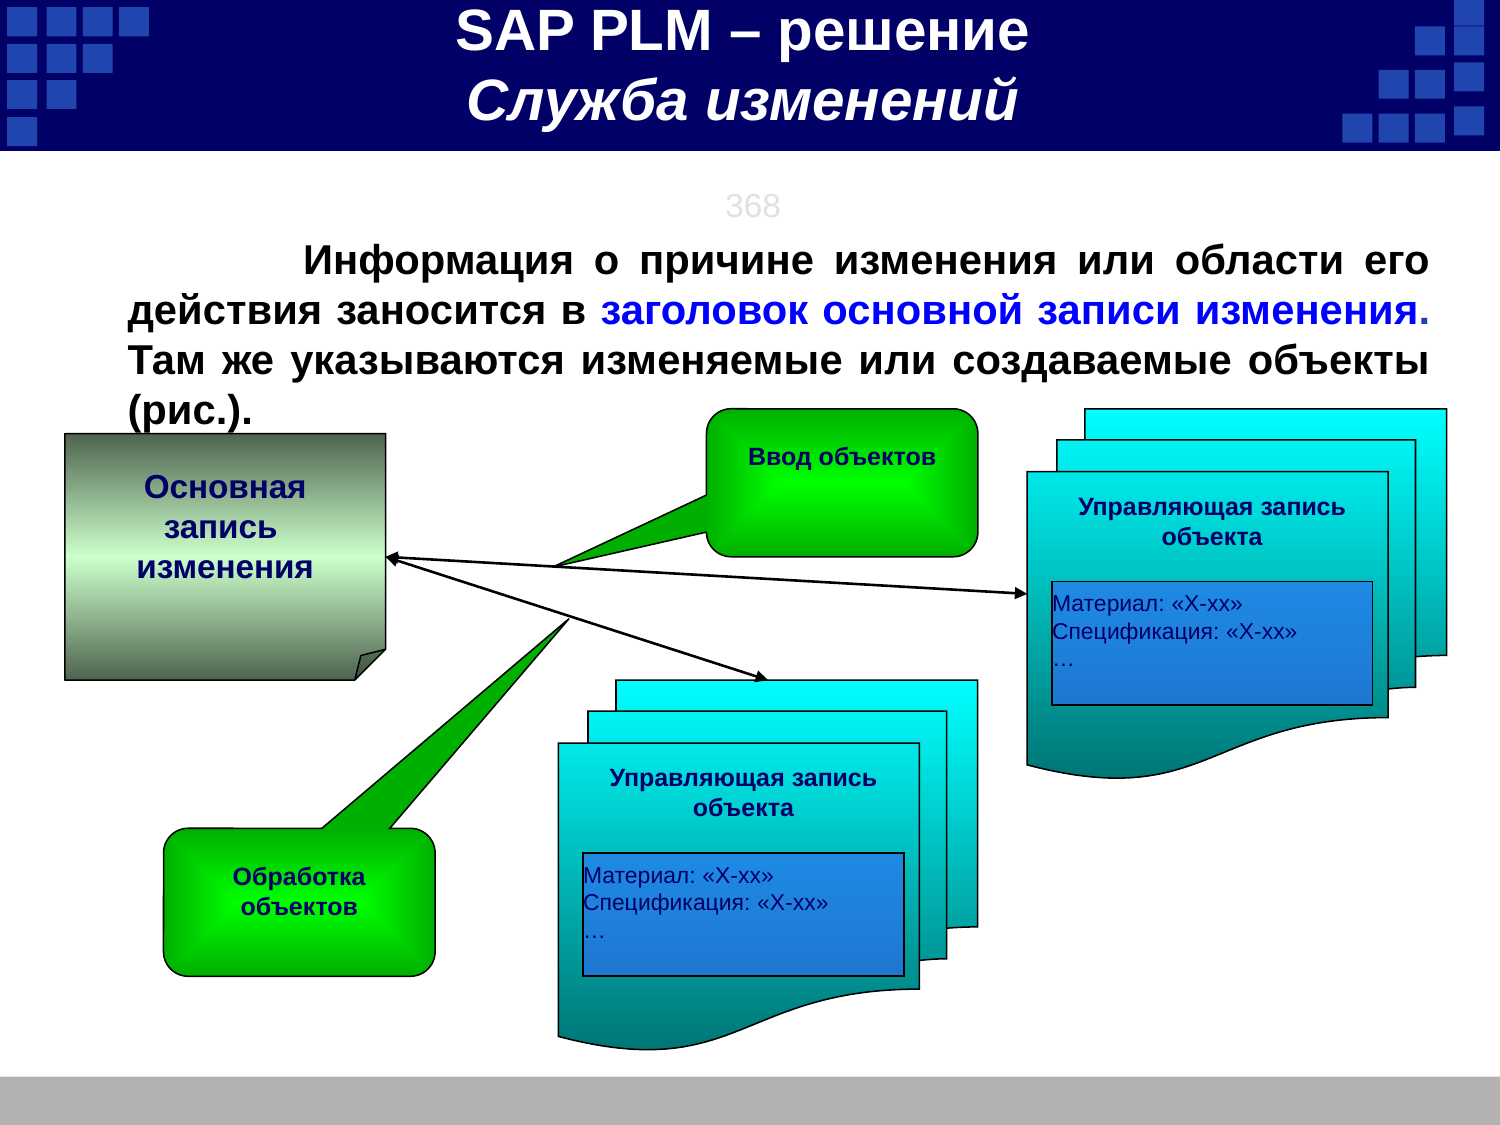

SAP PLM – решение
Служба изменений
368
            Информация о причине изменения или области его действия заносится в заголовок основной записи изменения. Там же указываются изменяемые или создаваемые объекты (рис.).

Ввод объектов
Основная запись  изменения
Управляющая запись объекта
Материал: «Х-хх»
Спецификация: «Х-хх»
…

Управляющая запись объекта

Обработка
объектов
Материал: «Х-хх»
Спецификация: «Х-хх»
…